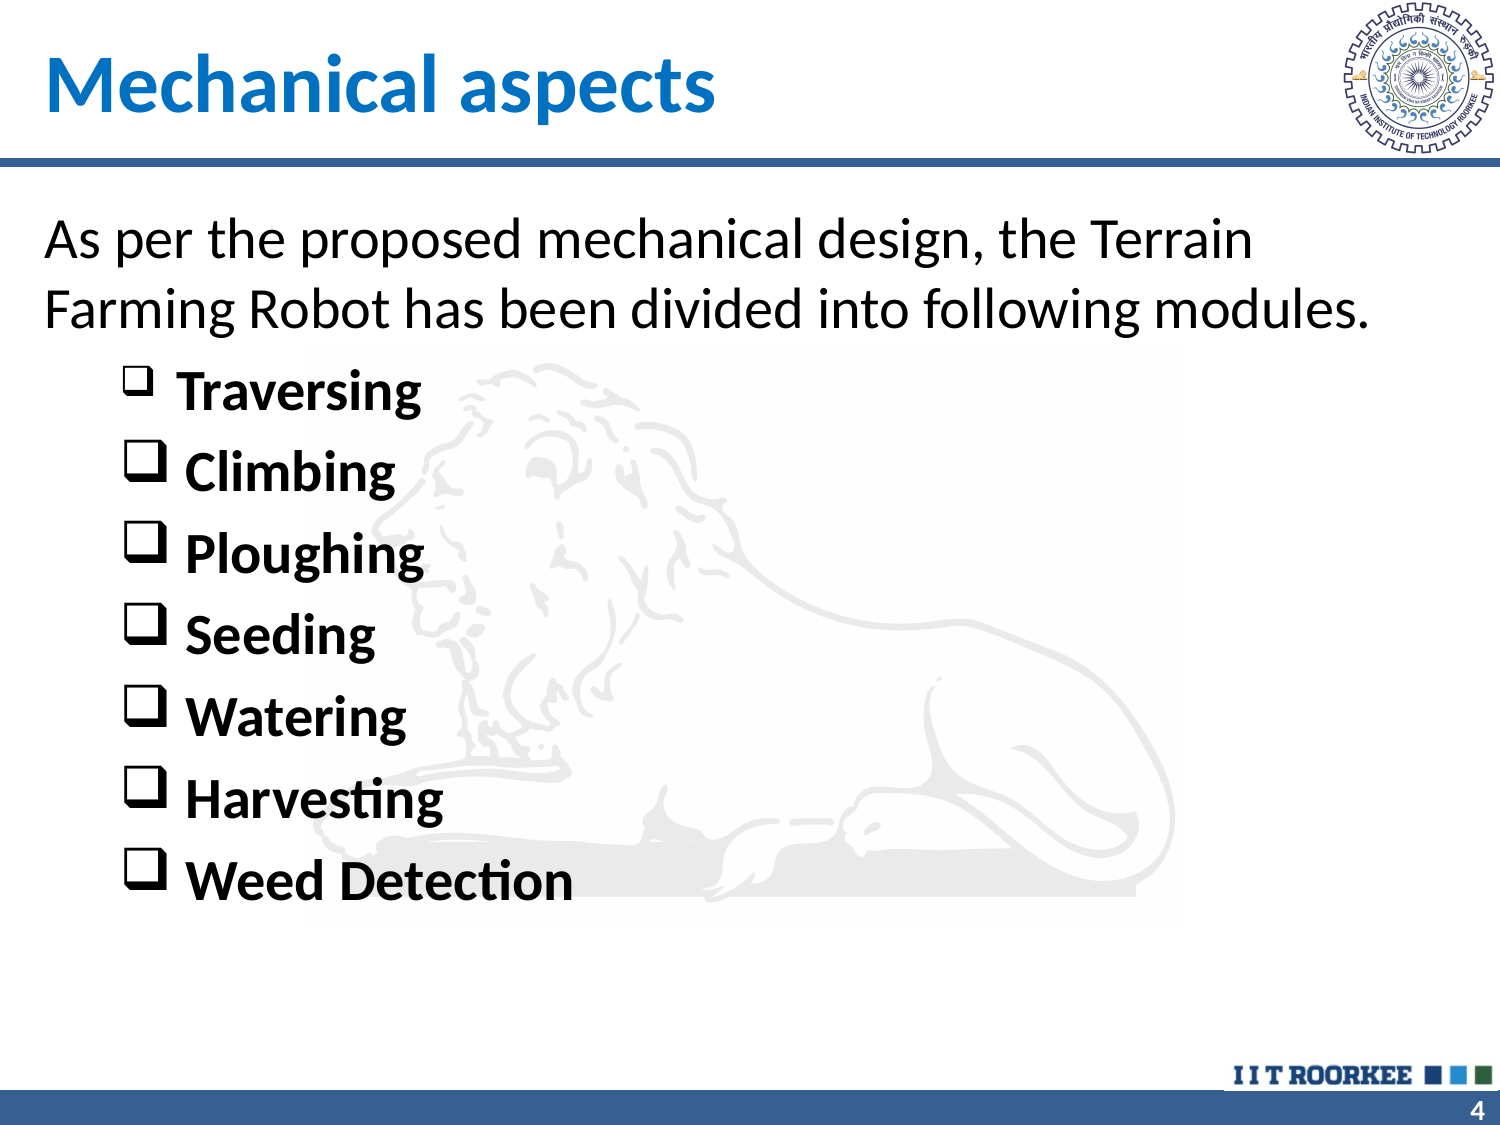

# Mechanical aspects
As per the proposed mechanical design, the Terrain Farming Robot has been divided into following modules.
 Traversing
 Climbing
 Ploughing
 Seeding
 Watering
 Harvesting
 Weed Detection